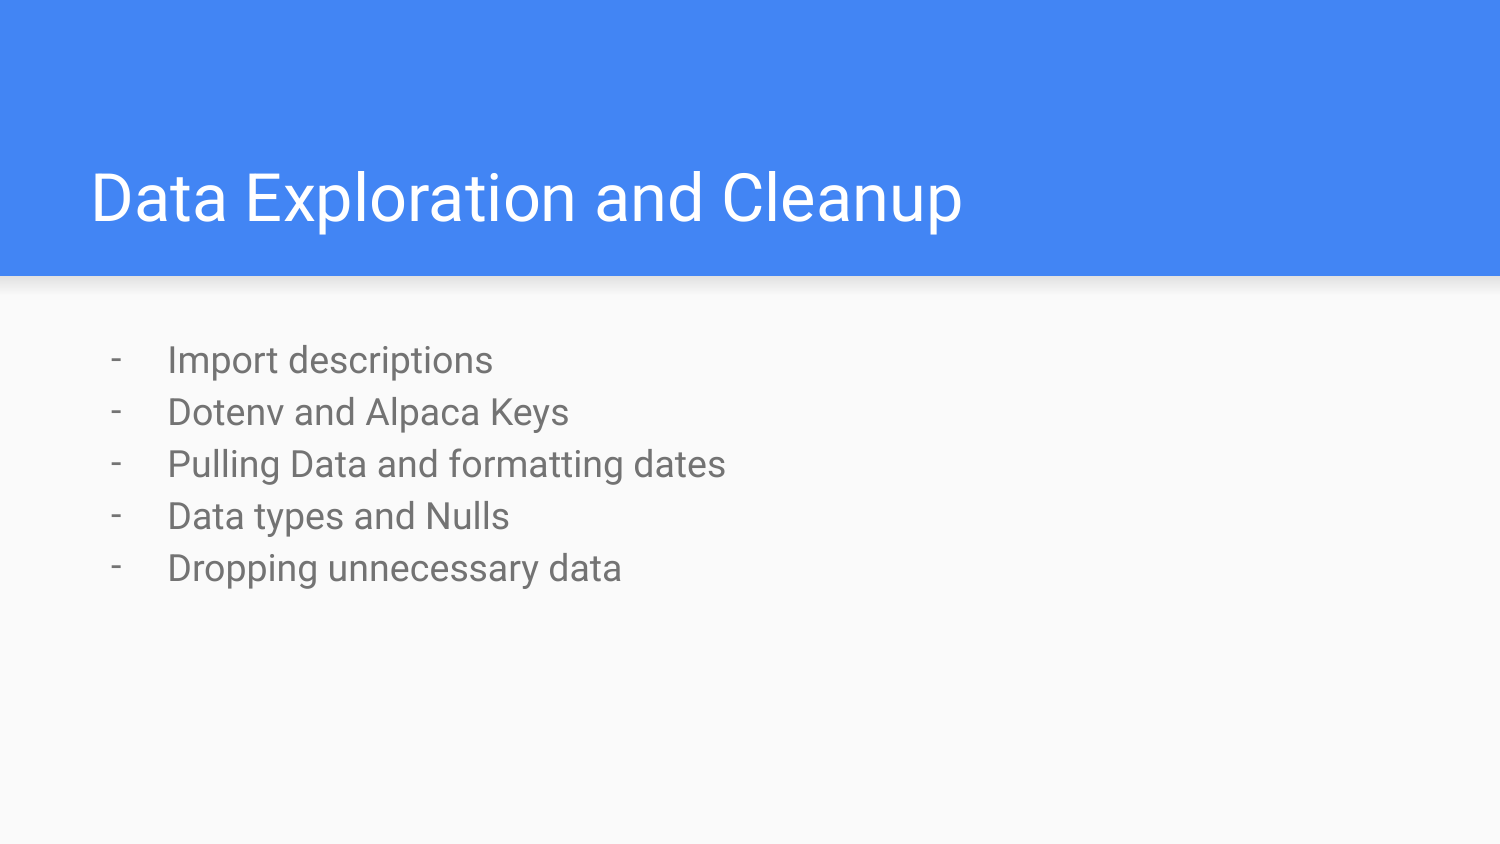

# Data Exploration and Cleanup
Import descriptions
Dotenv and Alpaca Keys
Pulling Data and formatting dates
Data types and Nulls
Dropping unnecessary data